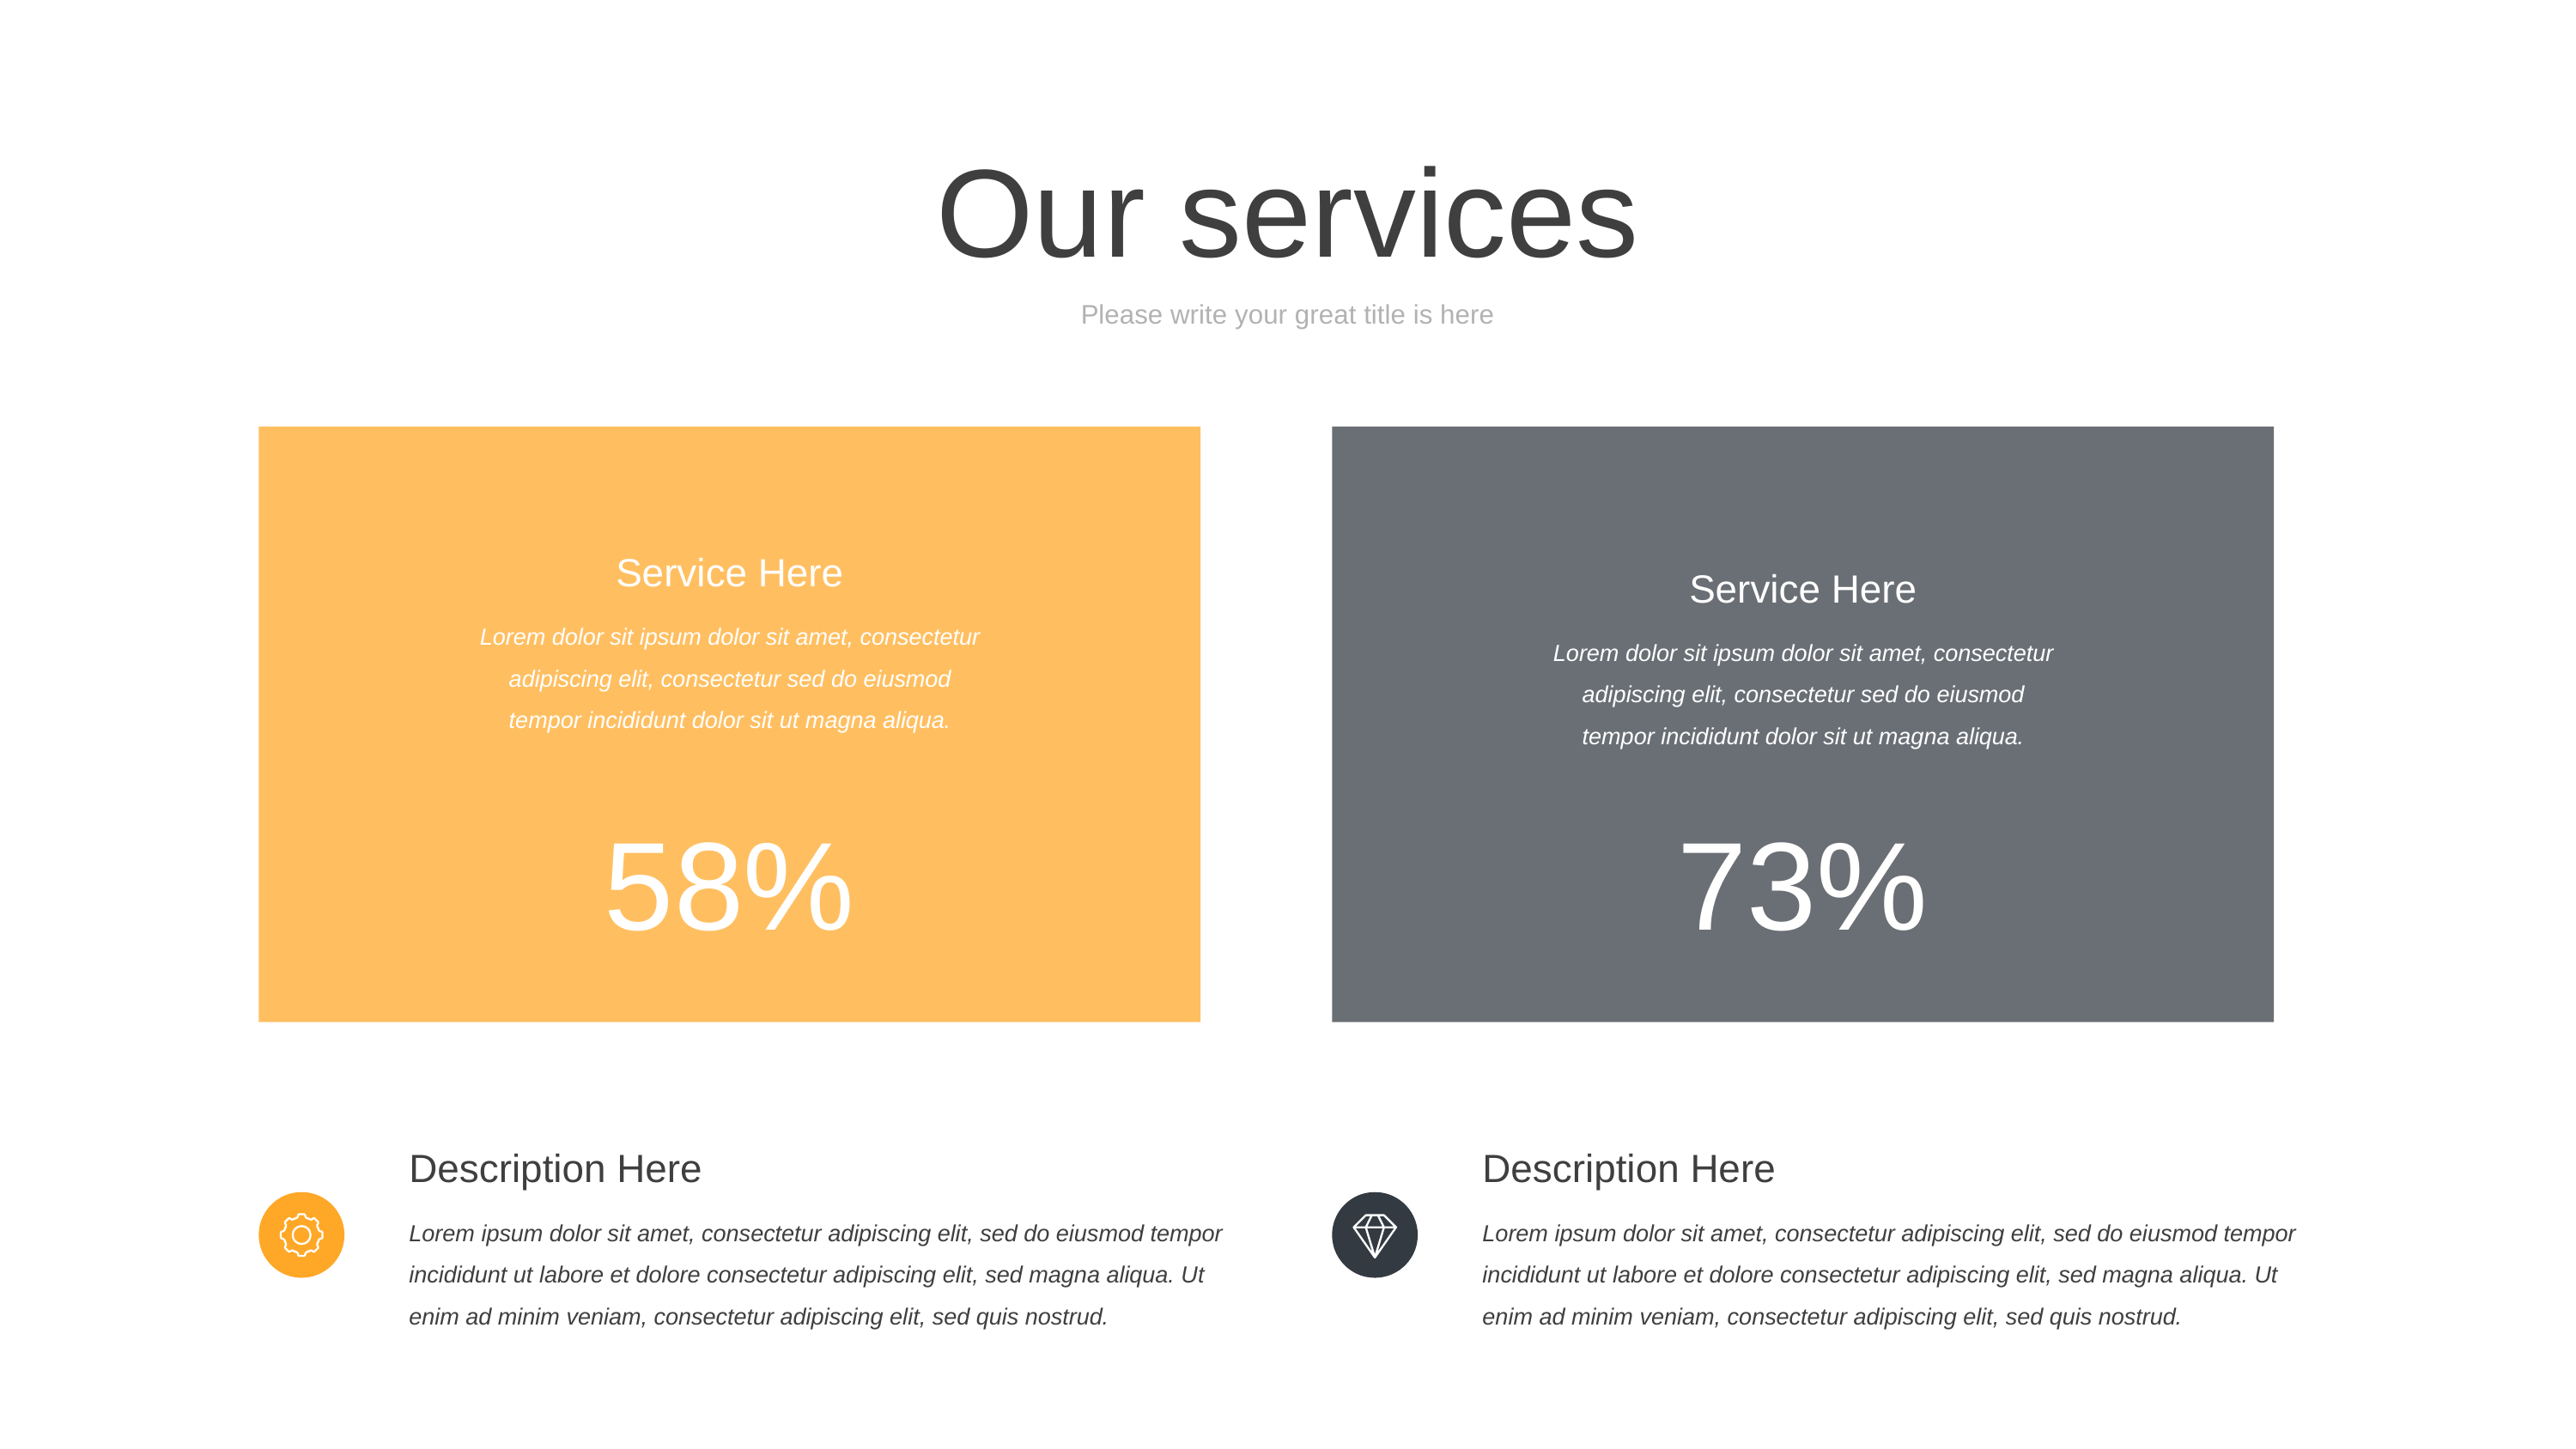

Our services
Please write your great title is here

Service Here
Lorem dolor sit ipsum dolor sit amet, consectetur adipiscing elit, consectetur sed do eiusmod tempor incididunt dolor sit ut magna aliqua.
Service Here
Lorem dolor sit ipsum dolor sit amet, consectetur adipiscing elit, consectetur sed do eiusmod tempor incididunt dolor sit ut magna aliqua.
58%
73%
Description Here

Lorem ipsum dolor sit amet, consectetur adipiscing elit, sed do eiusmod tempor incididunt ut labore et dolore consectetur adipiscing elit, sed magna aliqua. Ut enim ad minim veniam, consectetur adipiscing elit, sed quis nostrud.

Description Here

Lorem ipsum dolor sit amet, consectetur adipiscing elit, sed do eiusmod tempor incididunt ut labore et dolore consectetur adipiscing elit, sed magna aliqua. Ut enim ad minim veniam, consectetur adipiscing elit, sed quis nostrud.